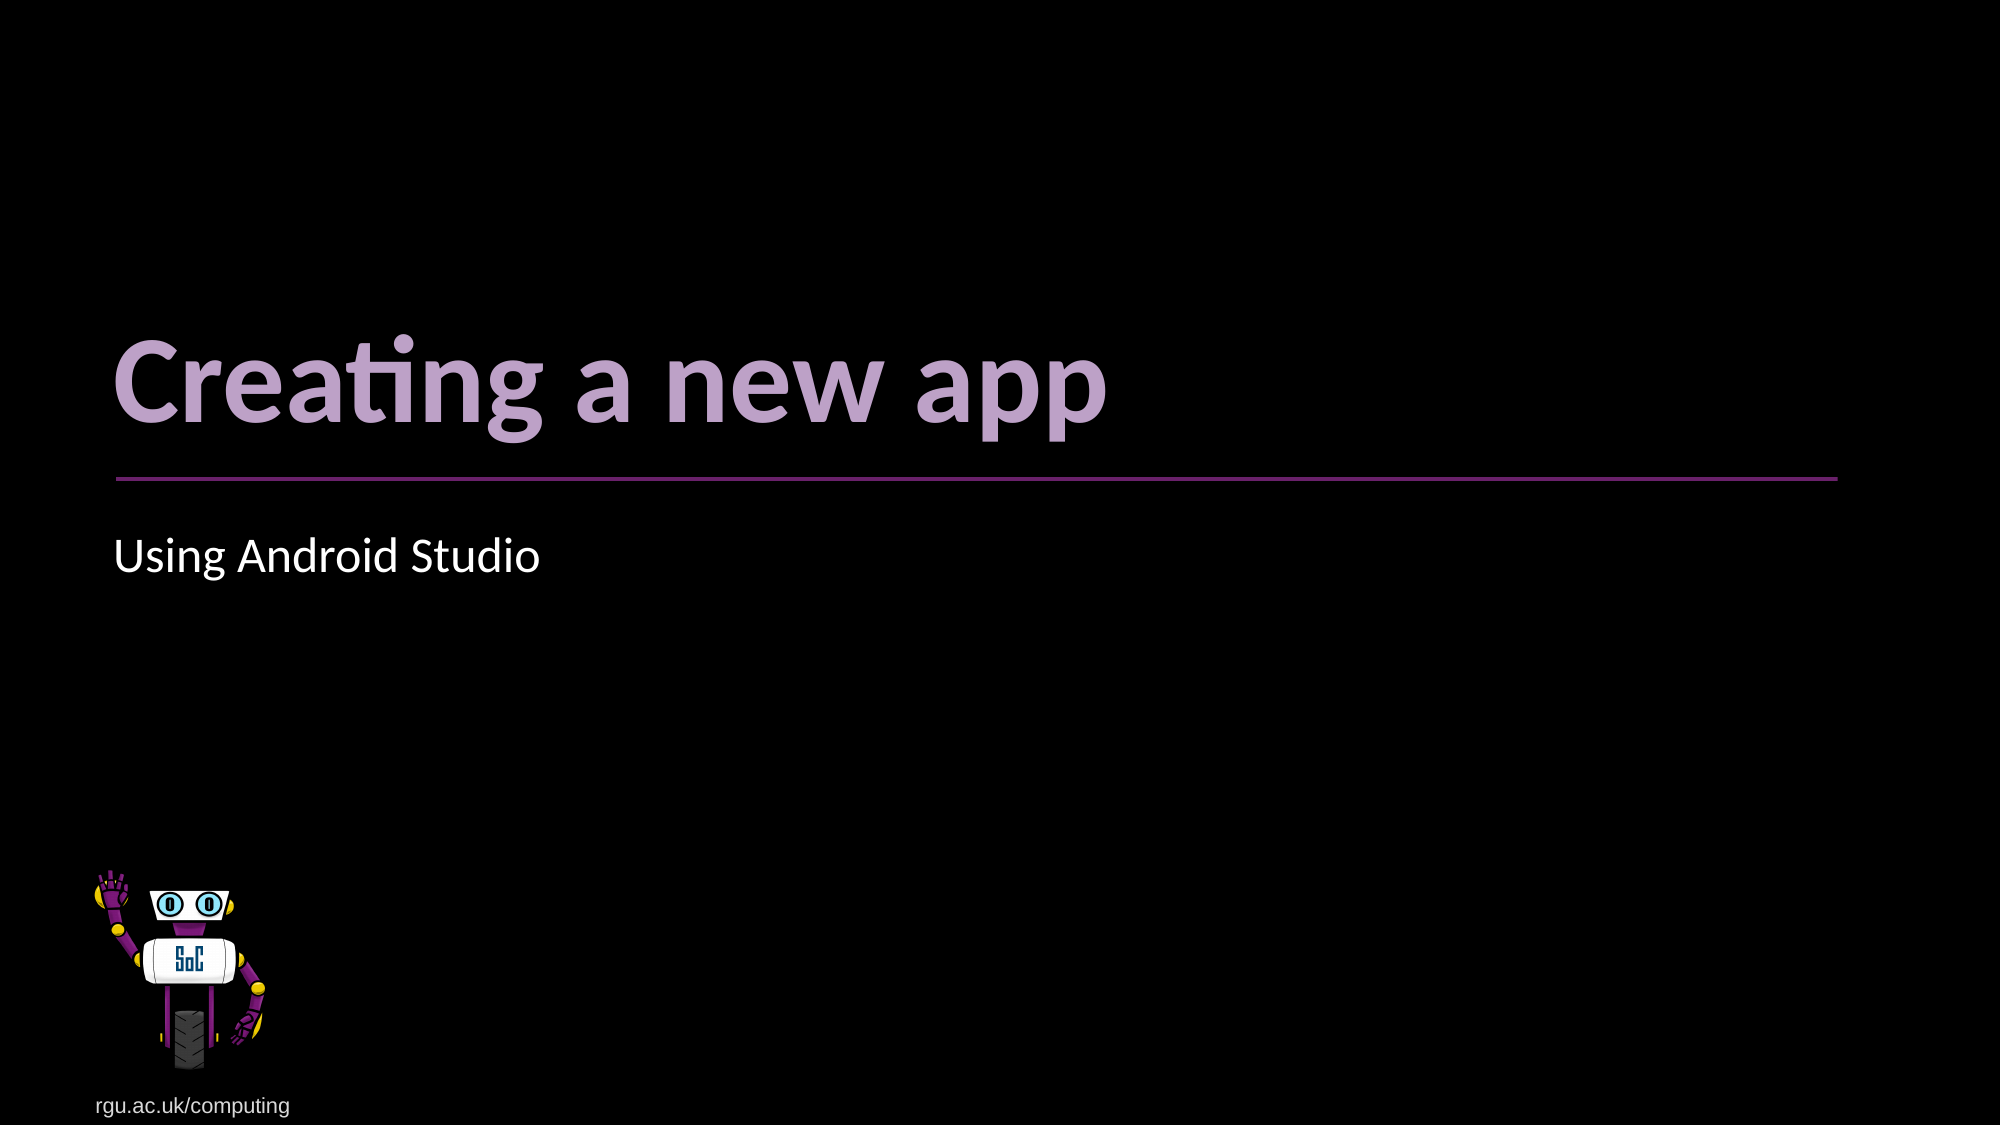

# Creating a new app
Using Android Studio